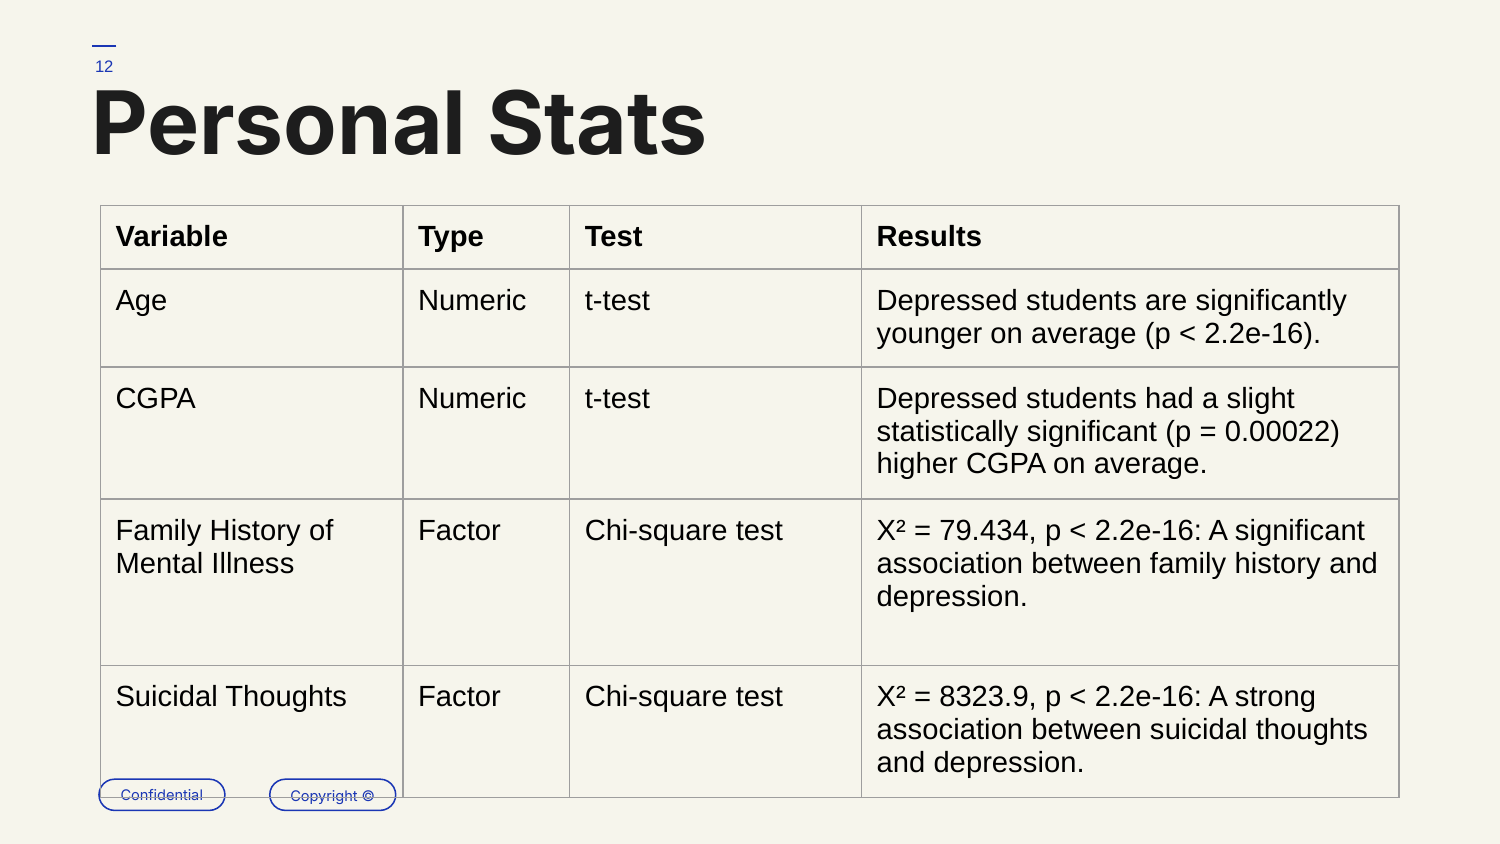

12
# Personal Stats
| Variable | Type | Test | Results |
| --- | --- | --- | --- |
| Age | Numeric | t-test | Depressed students are significantly younger on average (p < 2.2e-16). |
| CGPA | Numeric | t-test | Depressed students had a slight statistically significant (p = 0.00022) higher CGPA on average. |
| Family History of Mental Illness | Factor | Chi-square test | X² = 79.434, p < 2.2e-16: A significant association between family history and depression. |
| Suicidal Thoughts | Factor | Chi-square test | X² = 8323.9, p < 2.2e-16: A strong association between suicidal thoughts and depression. |